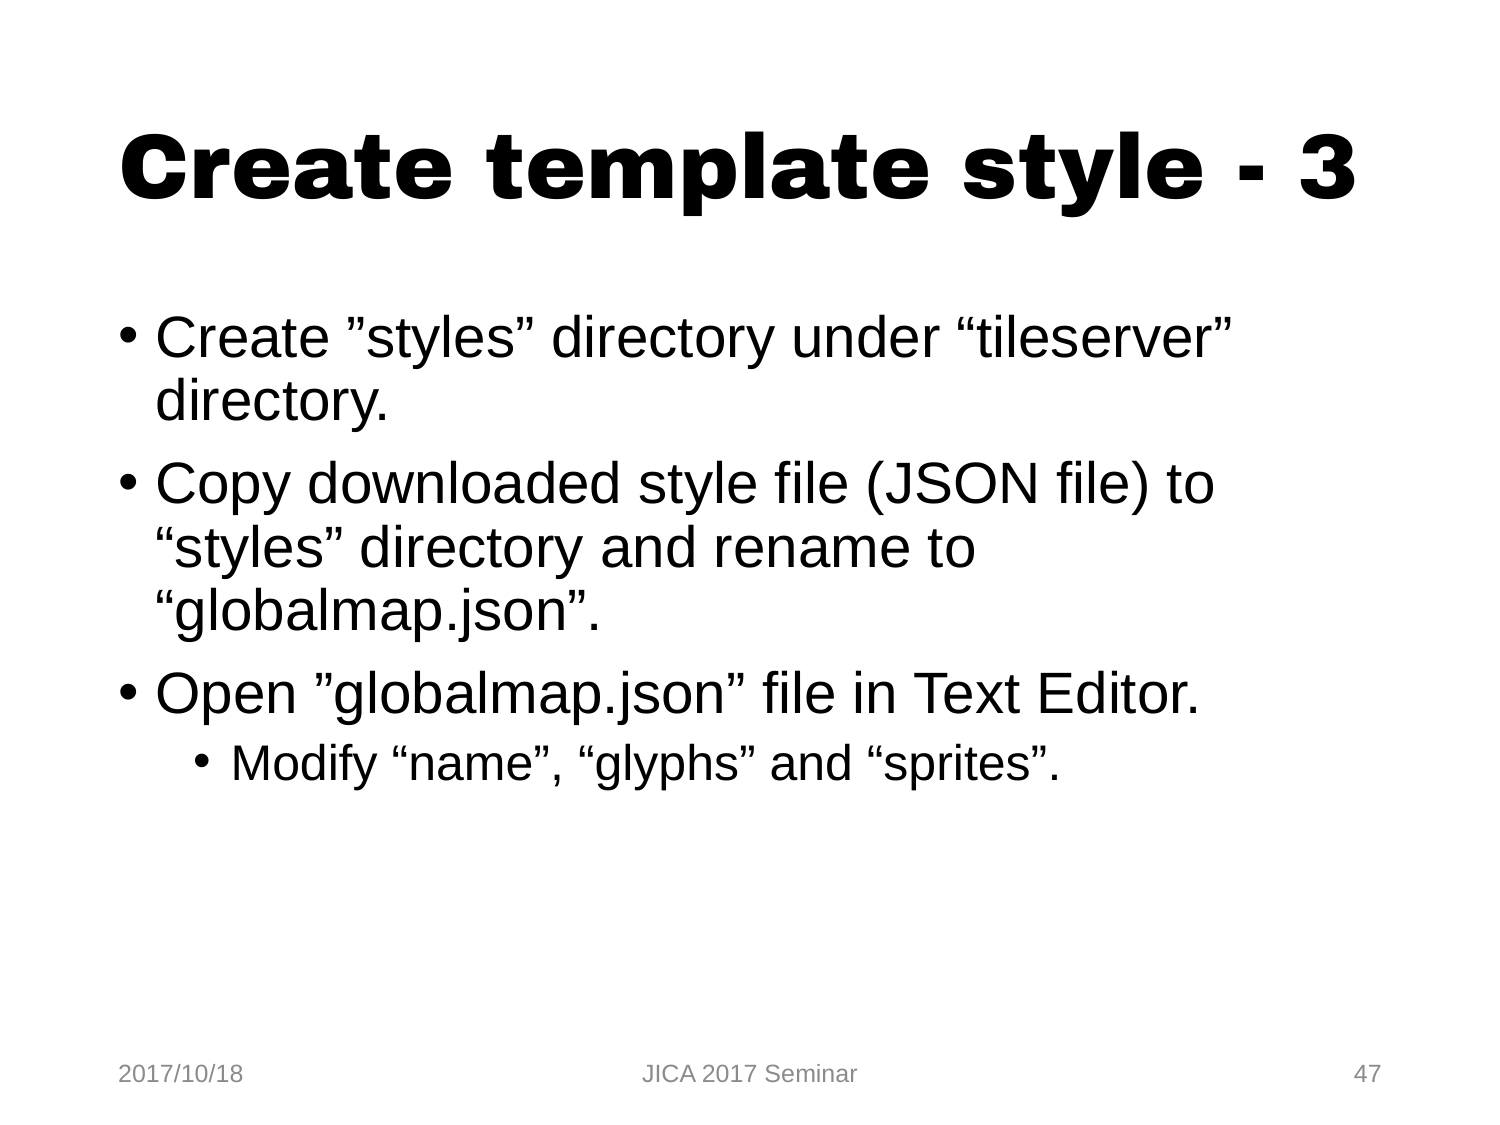

# Create template style - 3
Create ”styles” directory under “tileserver” directory.
Copy downloaded style file (JSON file) to “styles” directory and rename to “globalmap.json”.
Open ”globalmap.json” file in Text Editor.
Modify “name”, “glyphs” and “sprites”.

2017/10/18
JICA 2017 Seminar
47